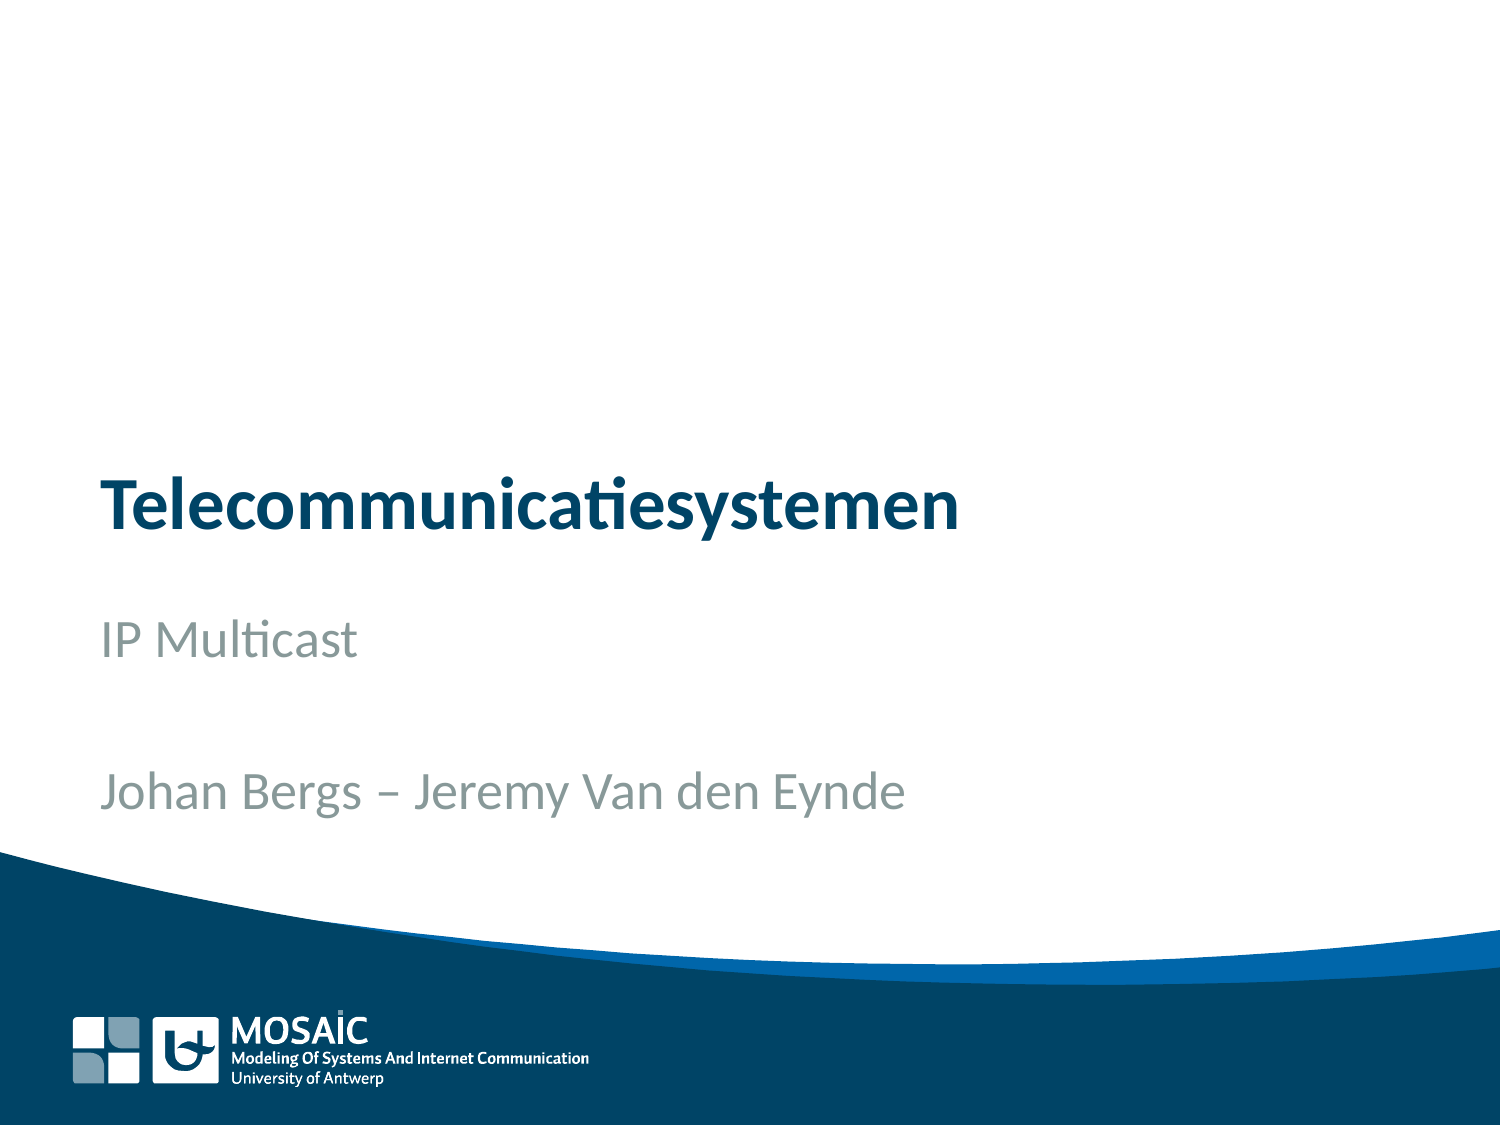

# Telecommunicatiesystemen
IP Multicast

Johan Bergs – Jeremy Van den Eynde